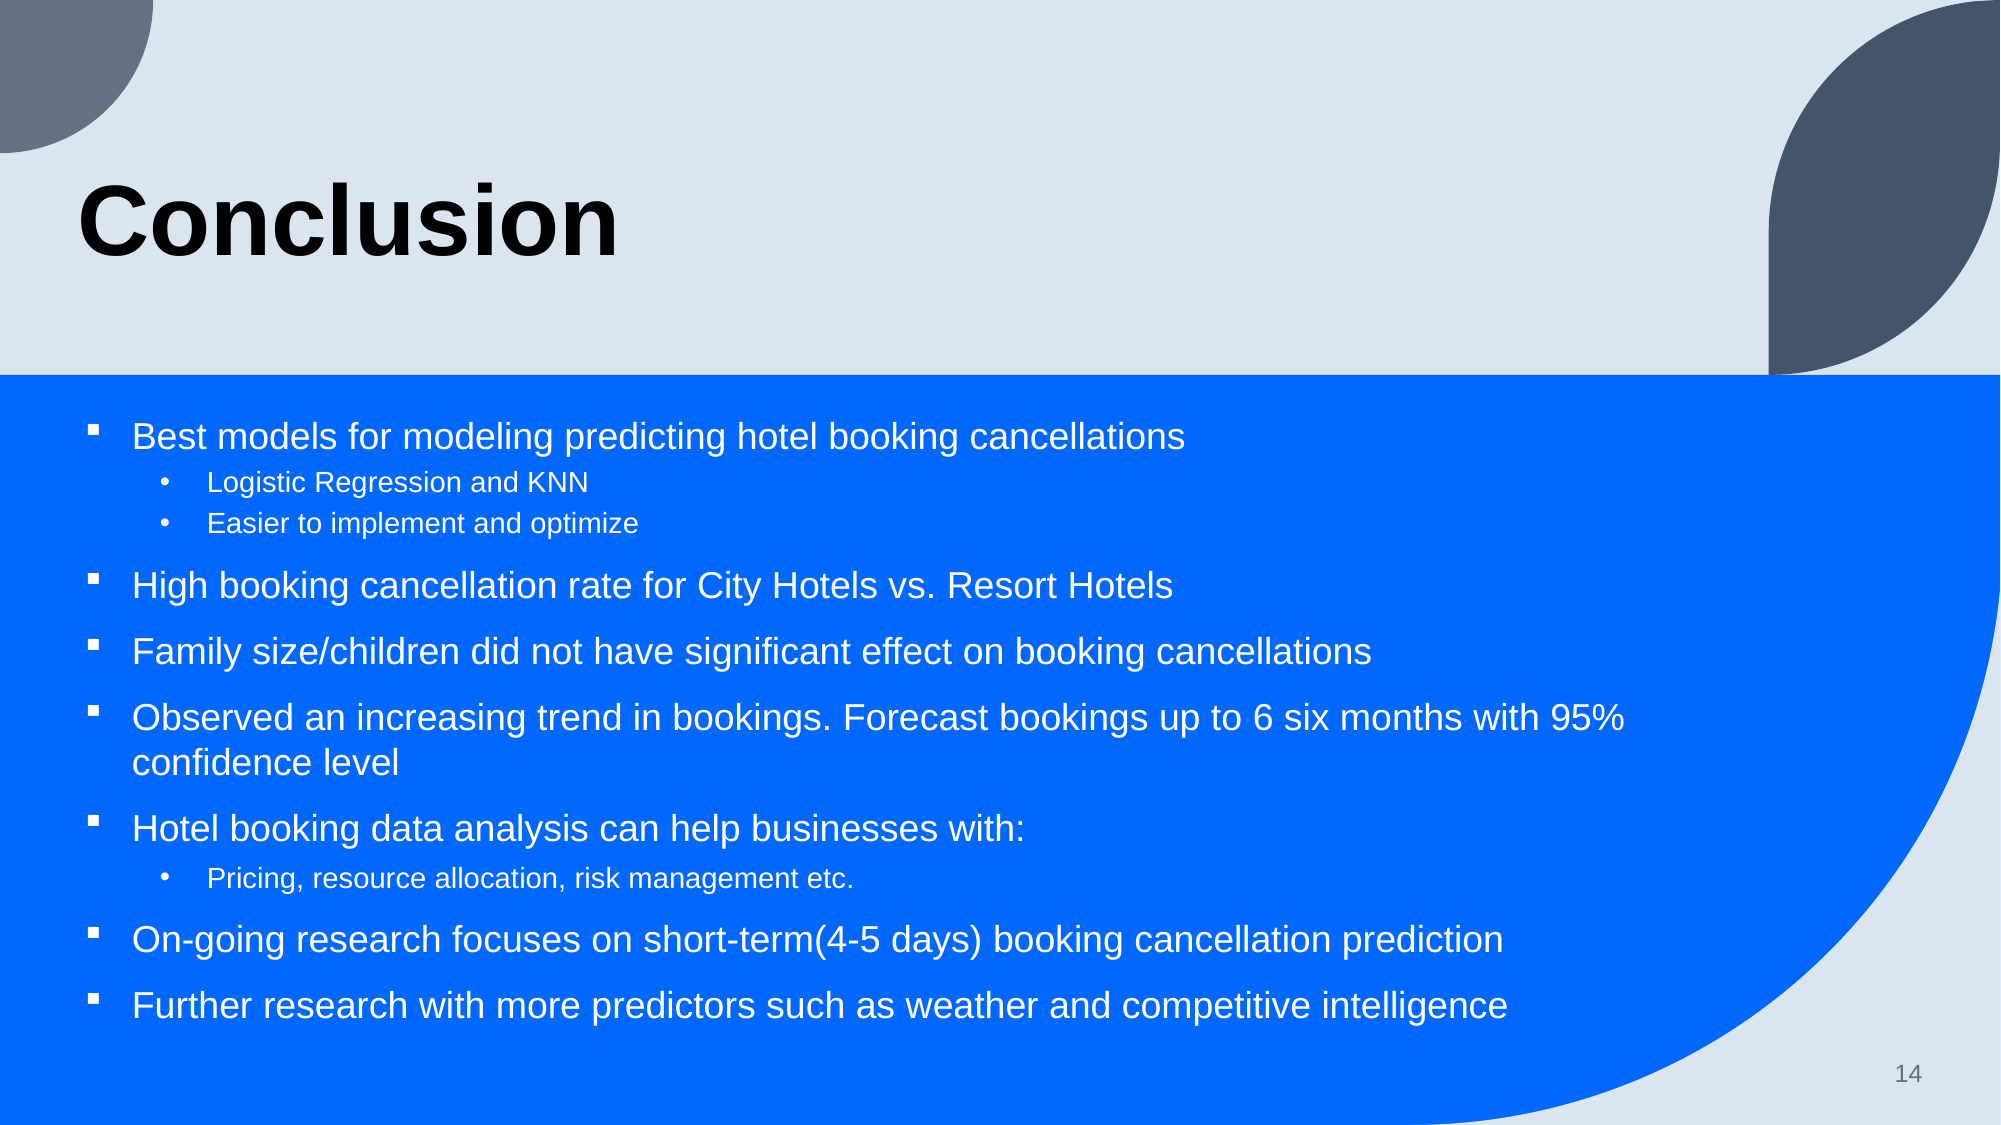

# Conclusion
Best models for modeling predicting hotel booking cancellations
Logistic Regression and KNN
Easier to implement and optimize
High booking cancellation rate for City Hotels vs. Resort Hotels
Family size/children did not have significant effect on booking cancellations
Observed an increasing trend in bookings. Forecast bookings up to 6 six months with 95% confidence level
Hotel booking data analysis can help businesses with:
Pricing, resource allocation, risk management etc.
On-going research focuses on short-term(4-5 days) booking cancellation prediction
Further research with more predictors such as weather and competitive intelligence
14